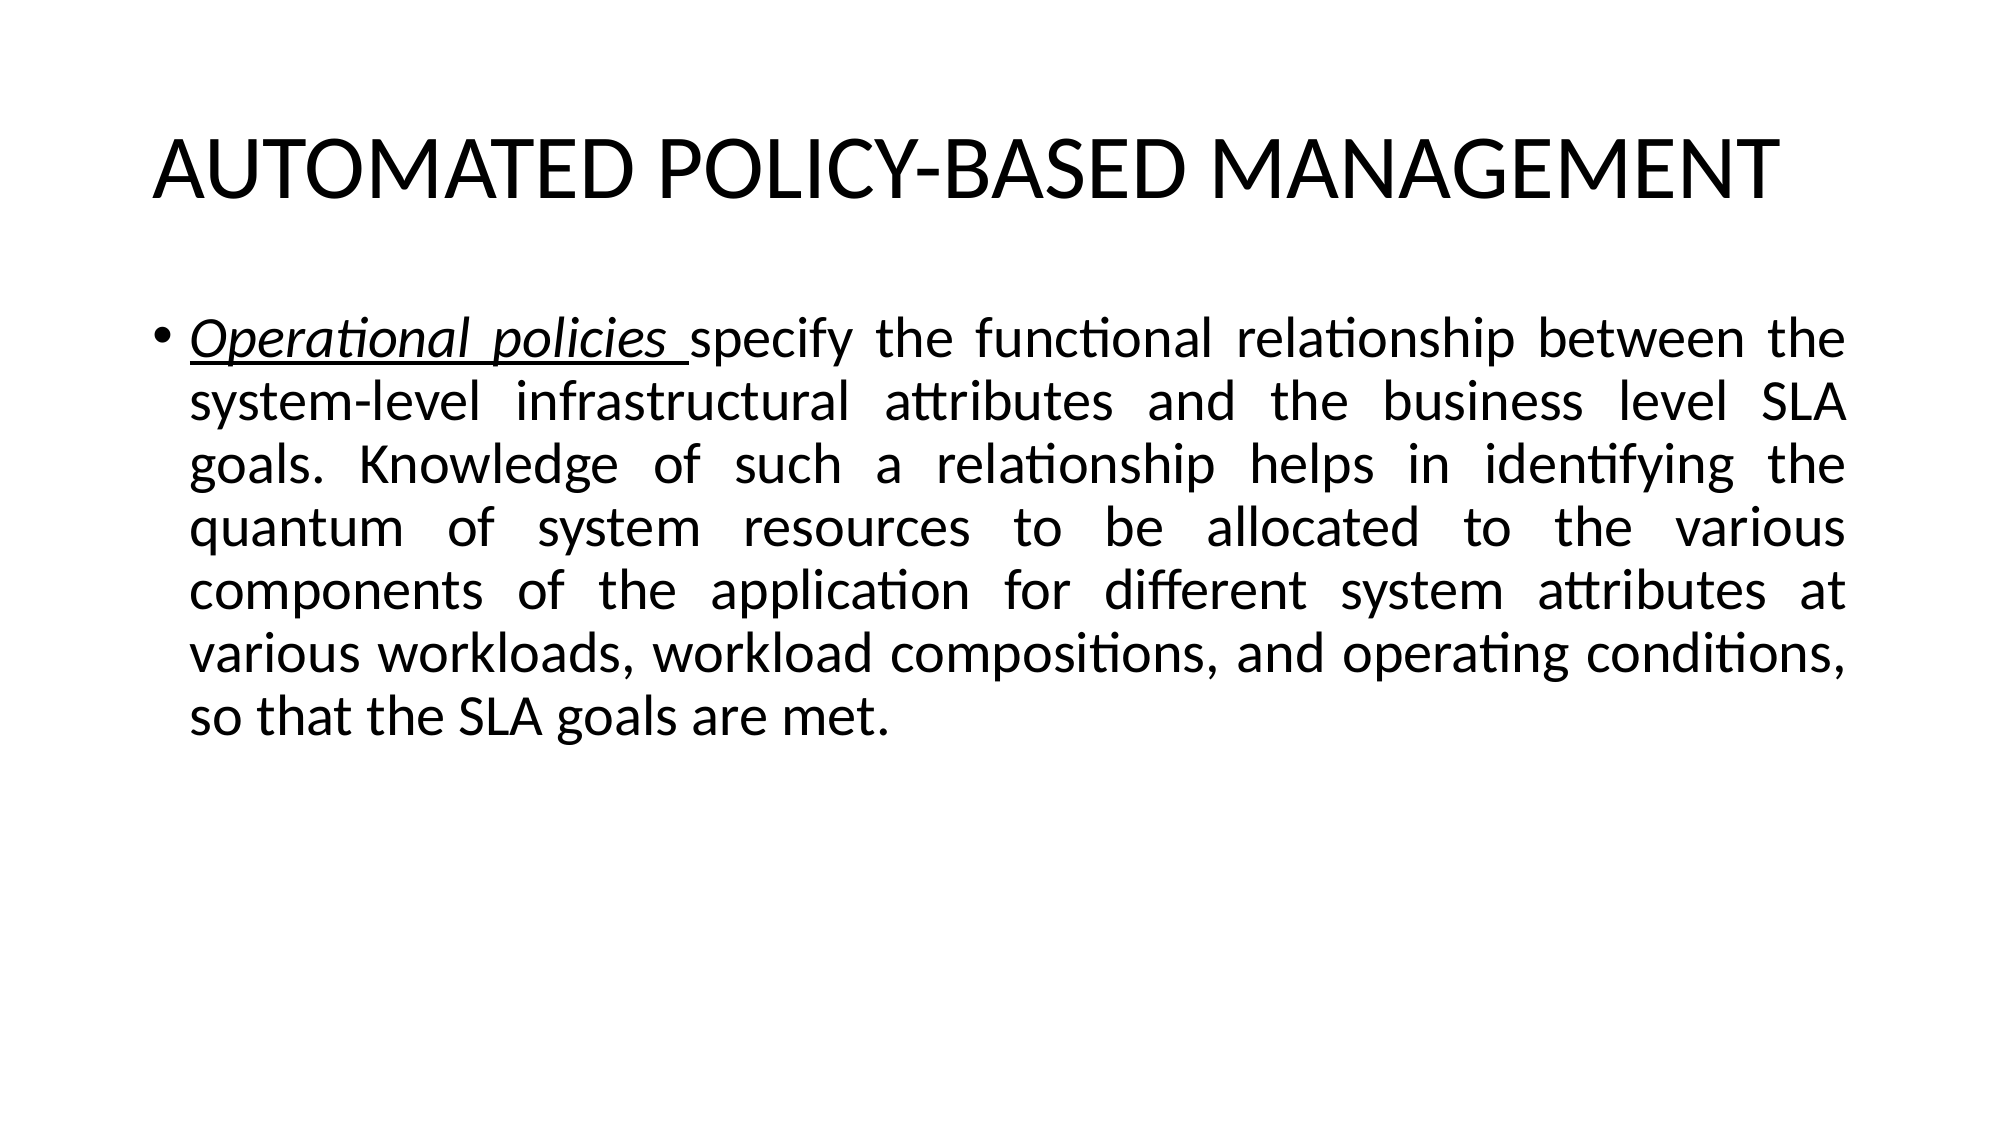

# AUTOMATED POLICY-BASED MANAGEMENT
Operational policies specify the functional relationship between the system-level infrastructural attributes and the business level SLA goals. Knowledge of such a relationship helps in identifying the quantum of system resources to be allocated to the various components of the application for different system attributes at various workloads, workload compositions, and operating conditions, so that the SLA goals are met.